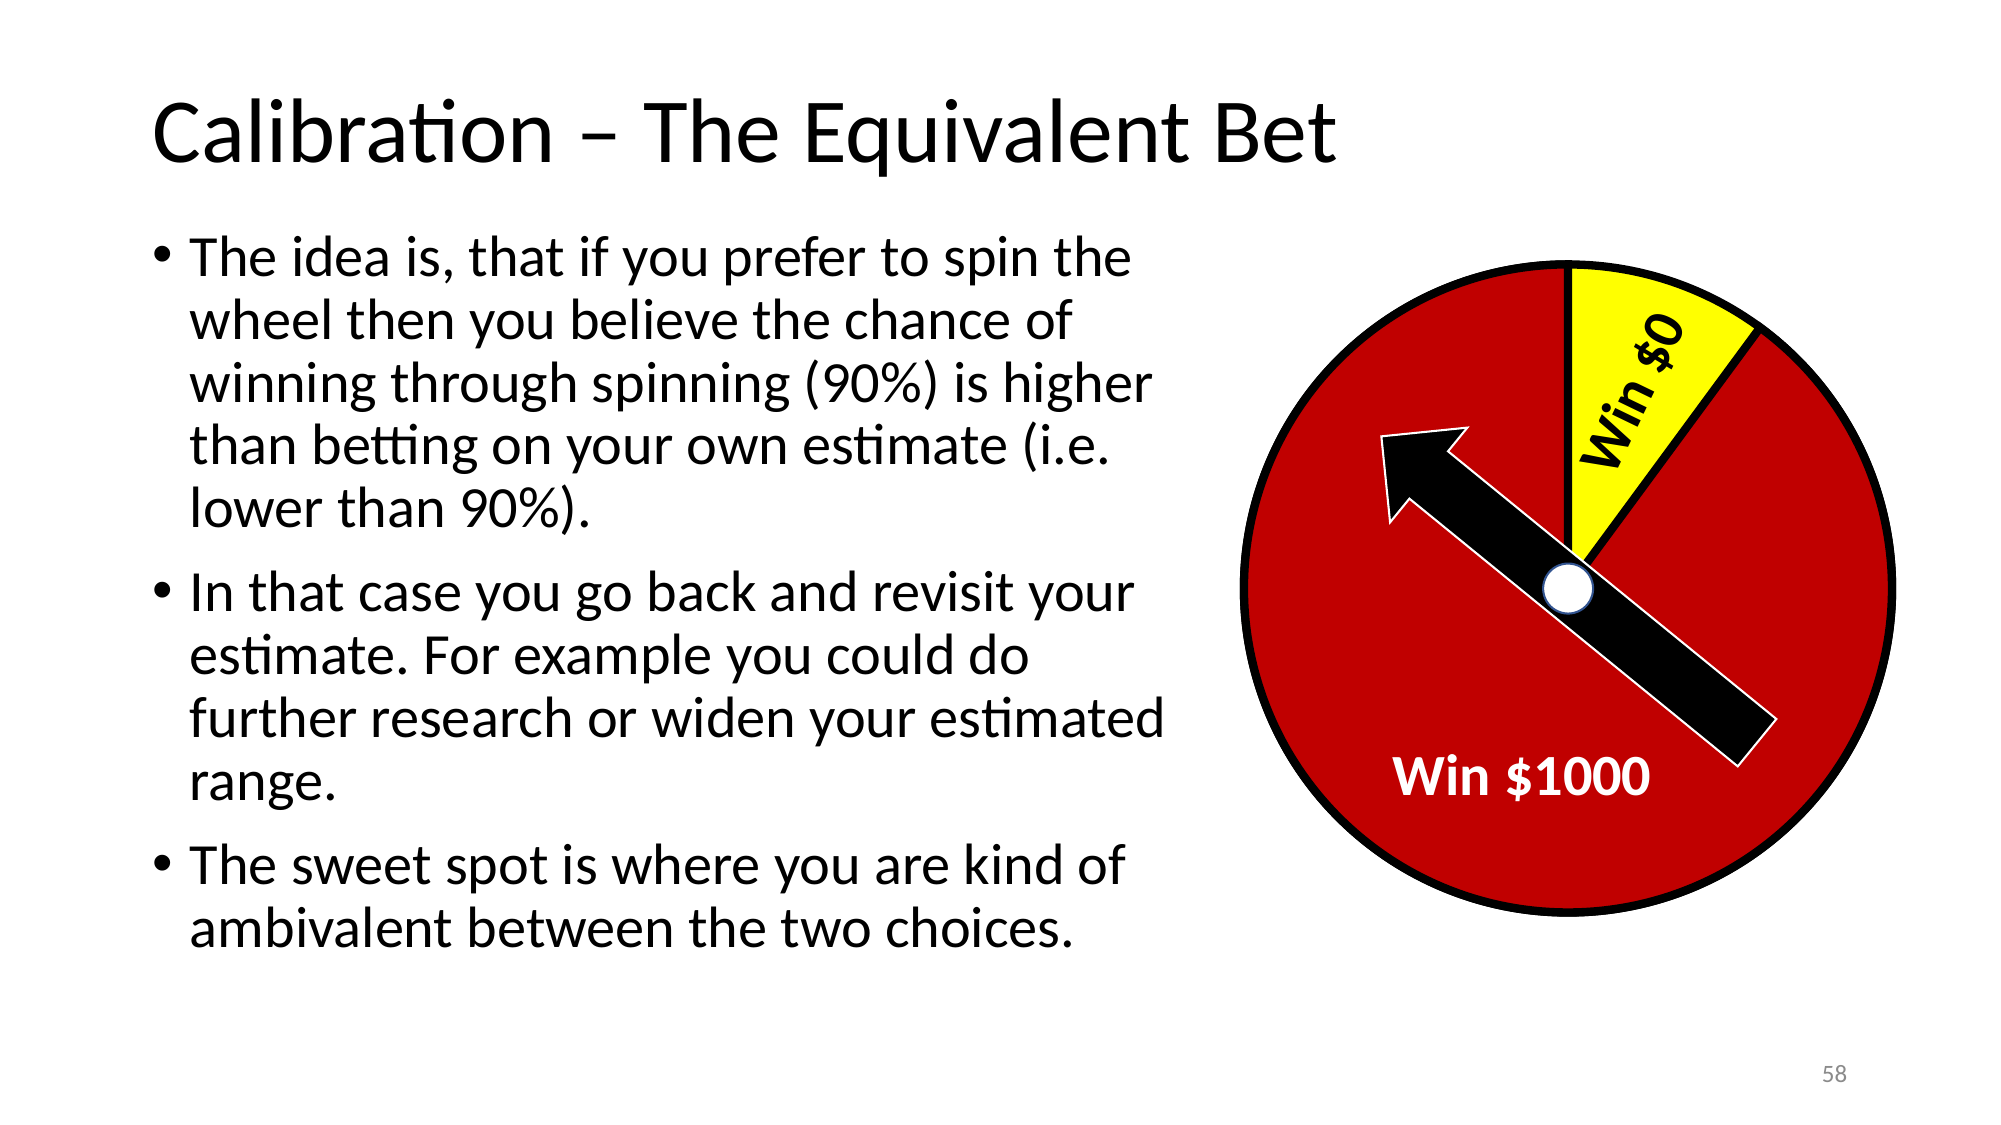

# Calibration – The Equivalent Bet
The idea is, that if you prefer to spin the wheel then you believe the chance of winning through spinning (90%) is higher than betting on your own estimate (i.e. lower than 90%).
In that case you go back and revisit your estimate. For example you could do further research or widen your estimated range.
The sweet spot is where you are kind of ambivalent between the two choices.

Win $0

Win $1000
58